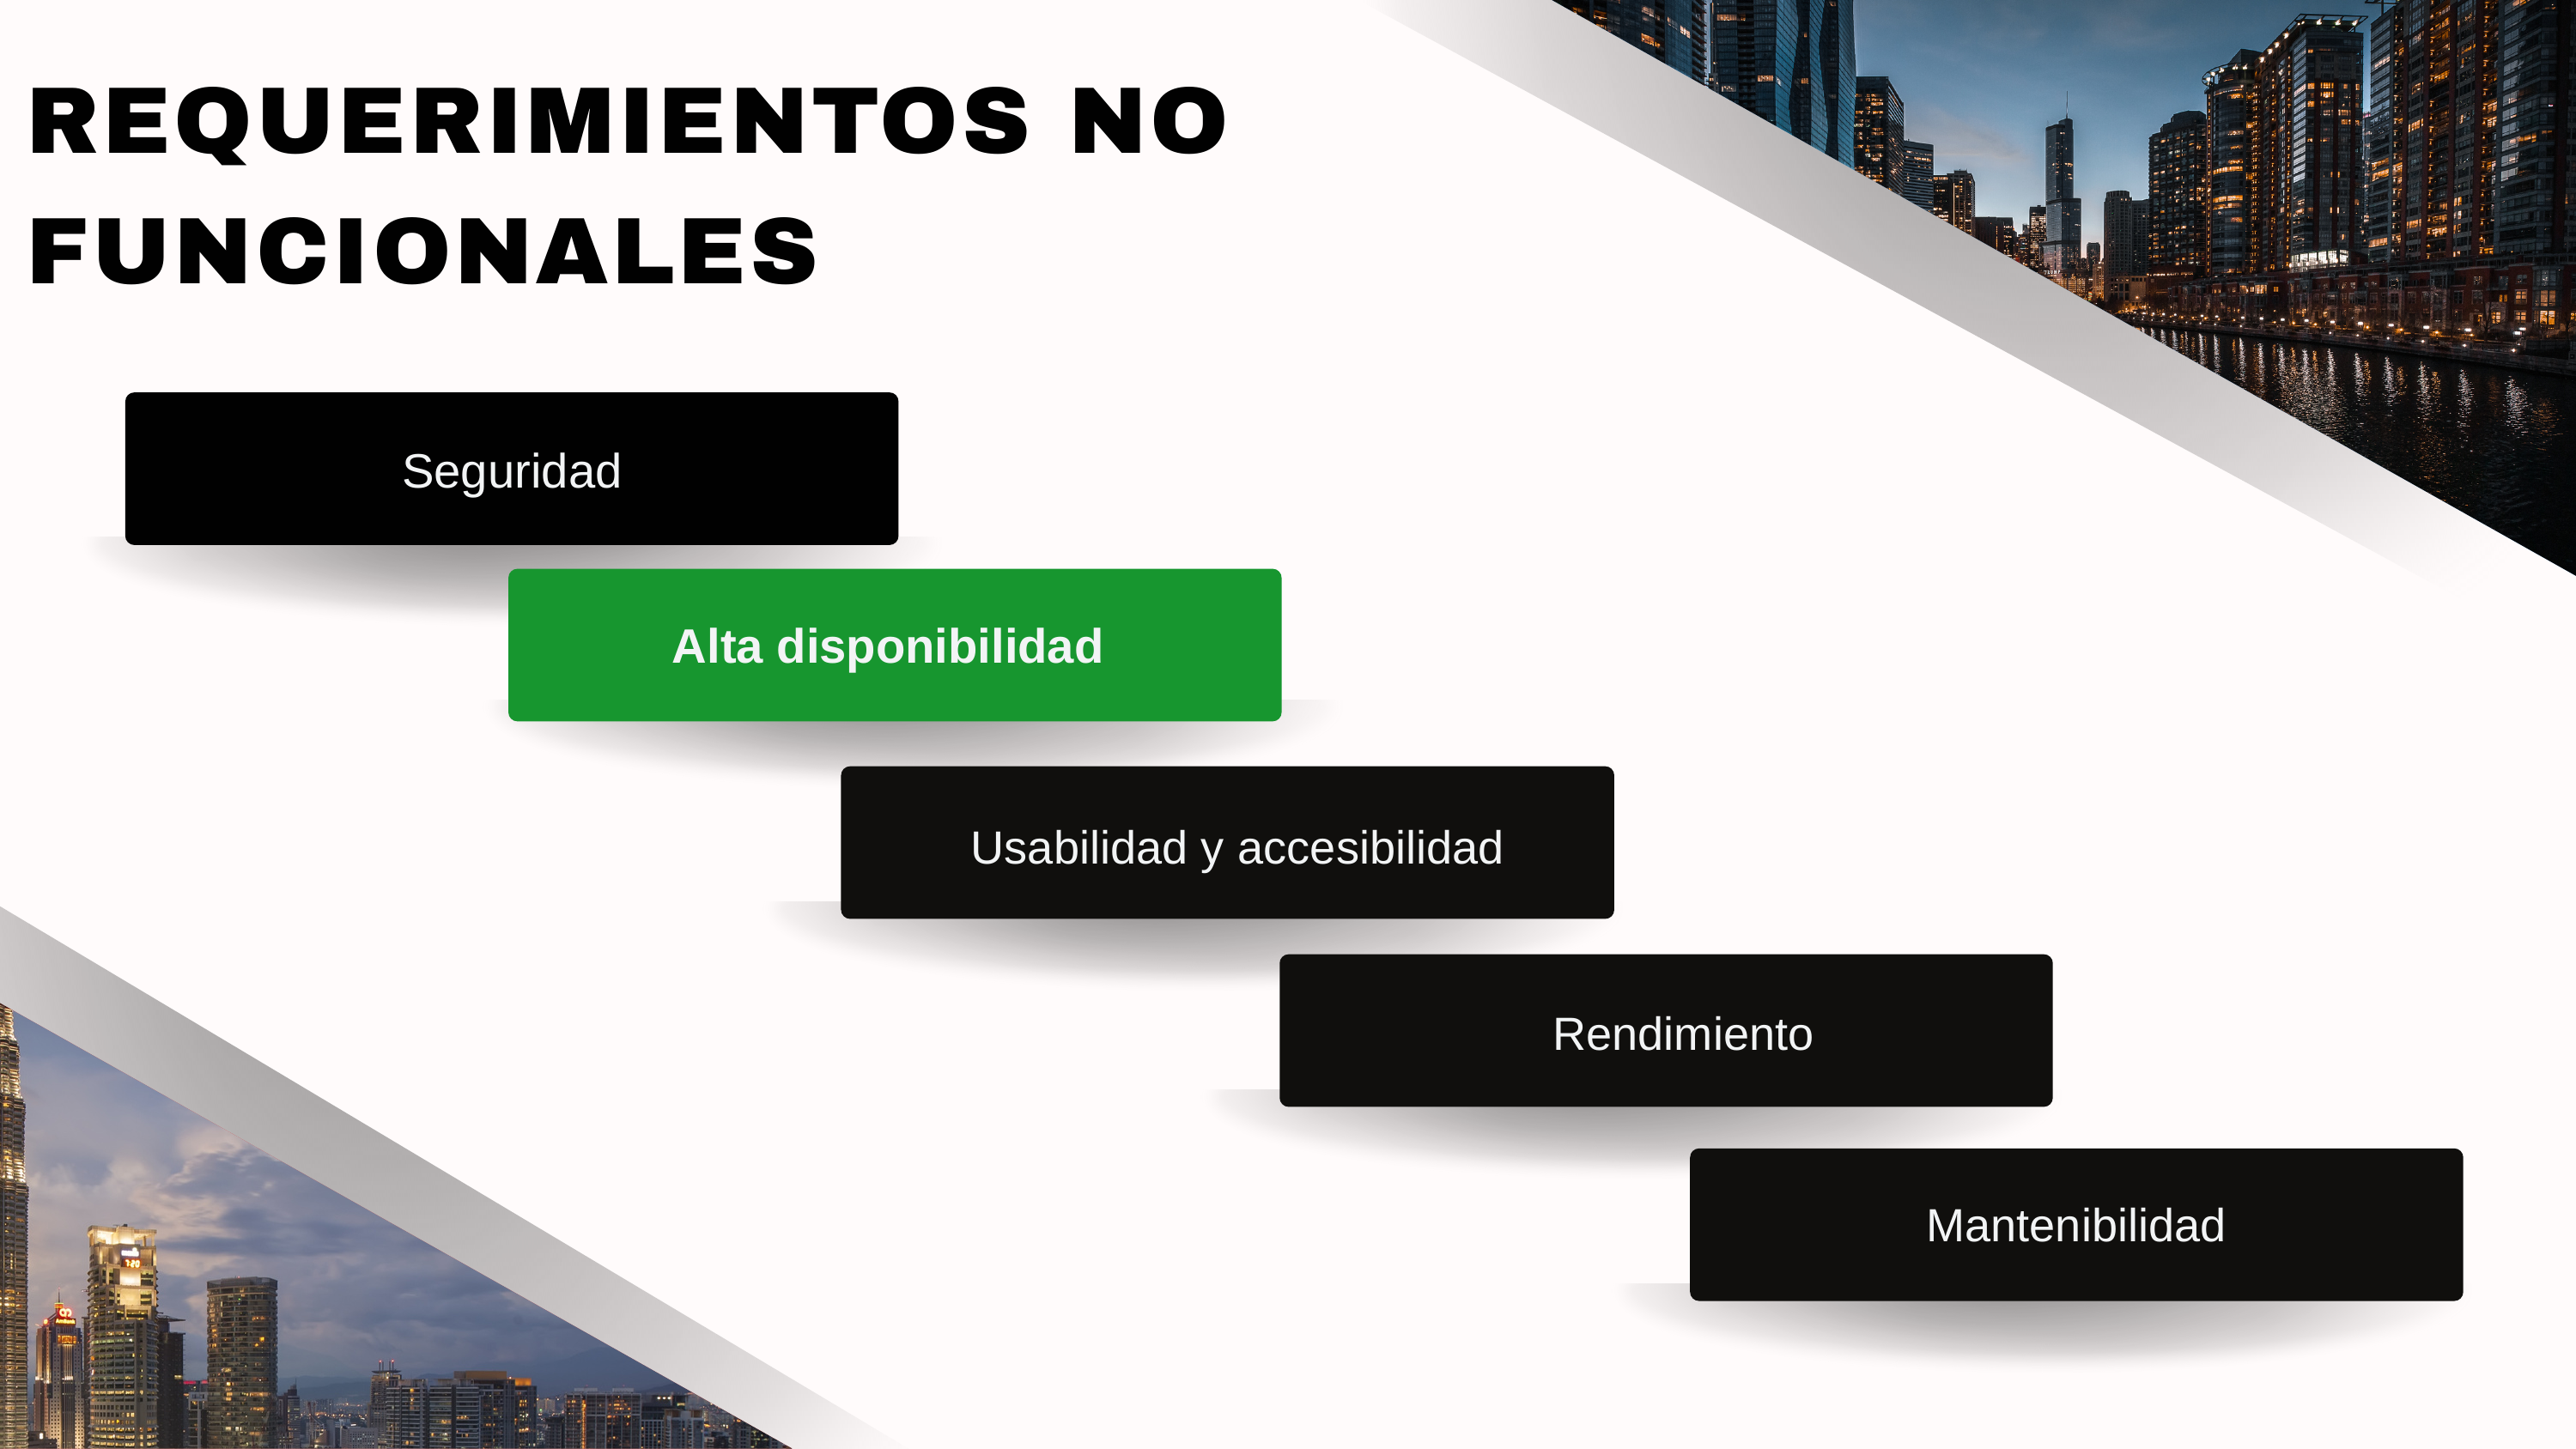

REQUERIMIENTOS NO FUNCIONALES

Seguridad

Alta disponibilidad

Usabilidad y accesibilidad

Rendimiento

Mantenibilidad